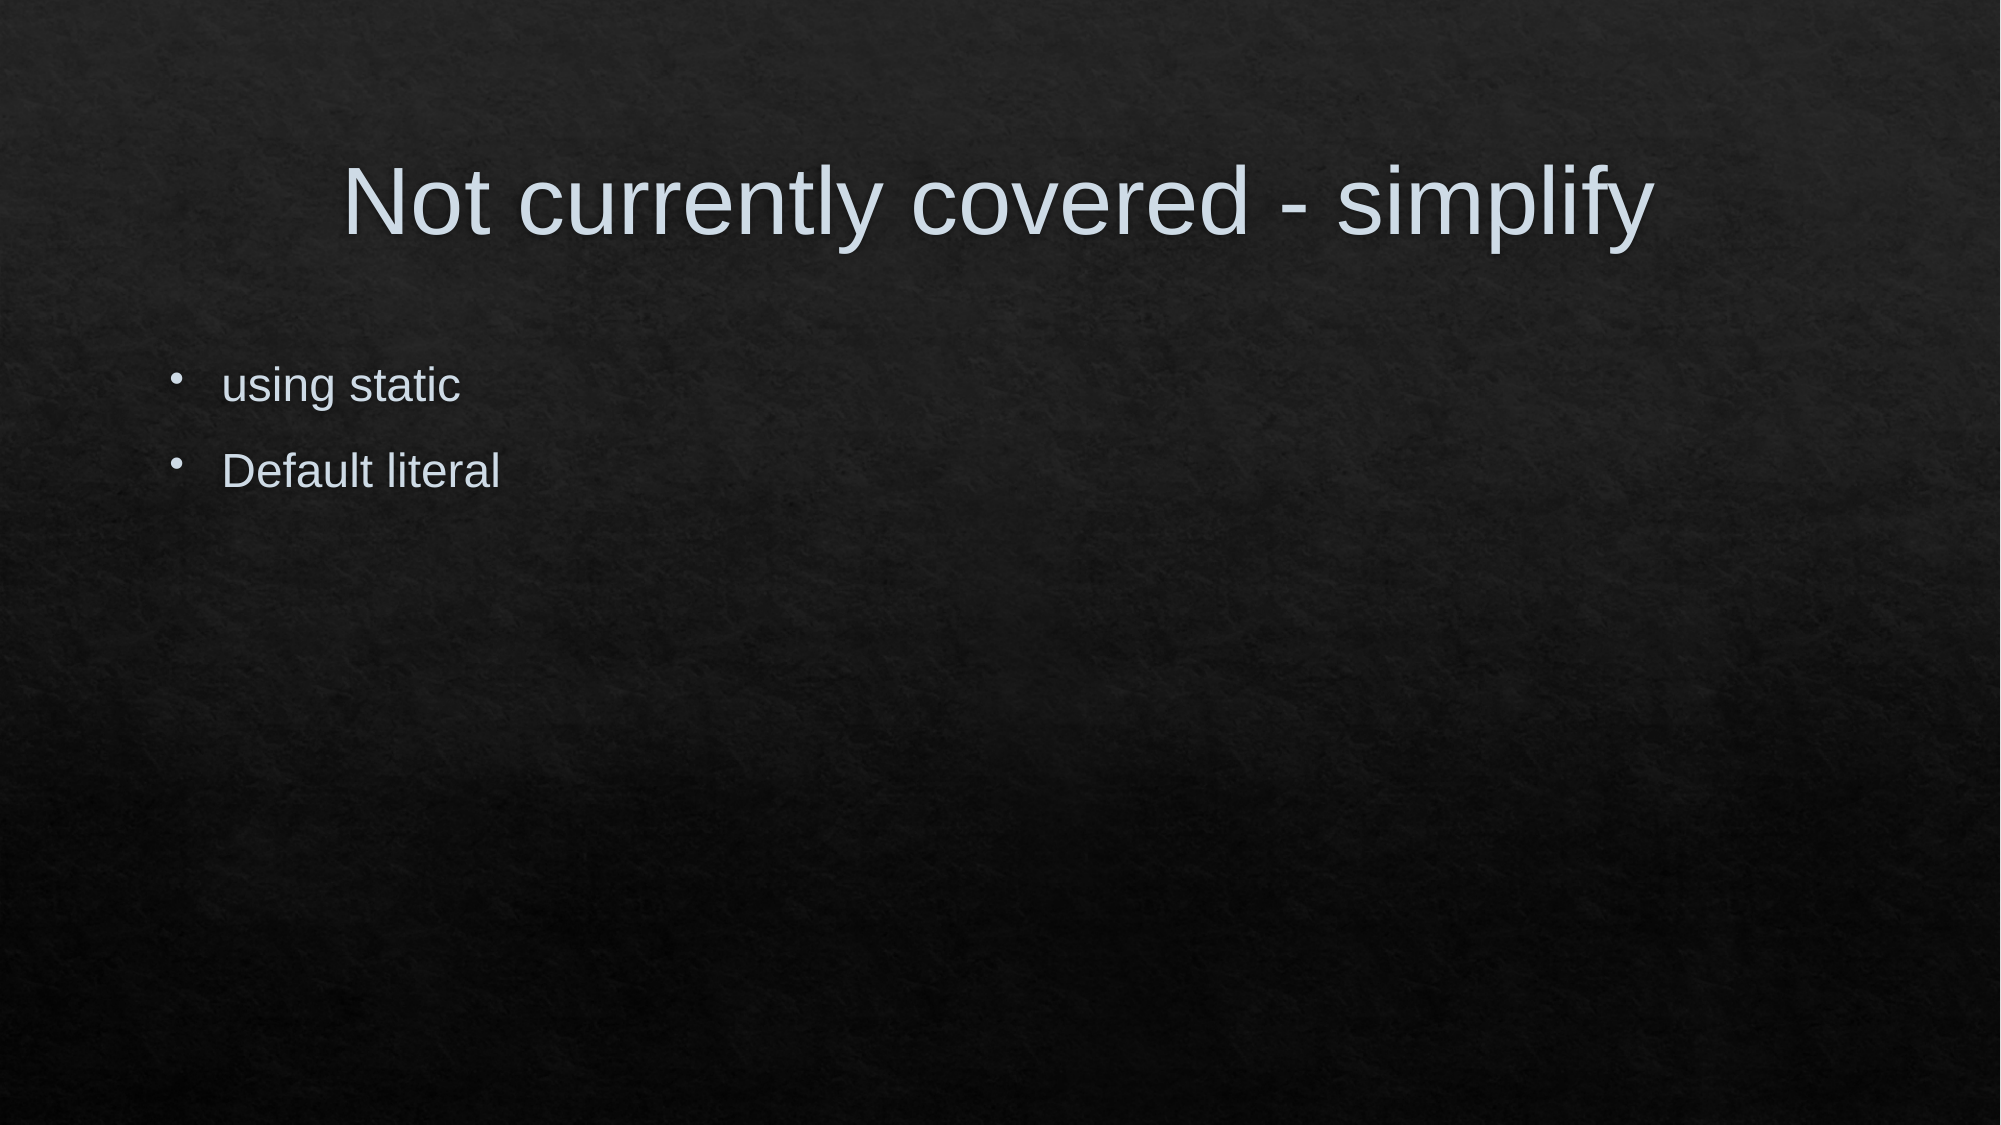

# Not currently covered - simplify
using static
Default literal